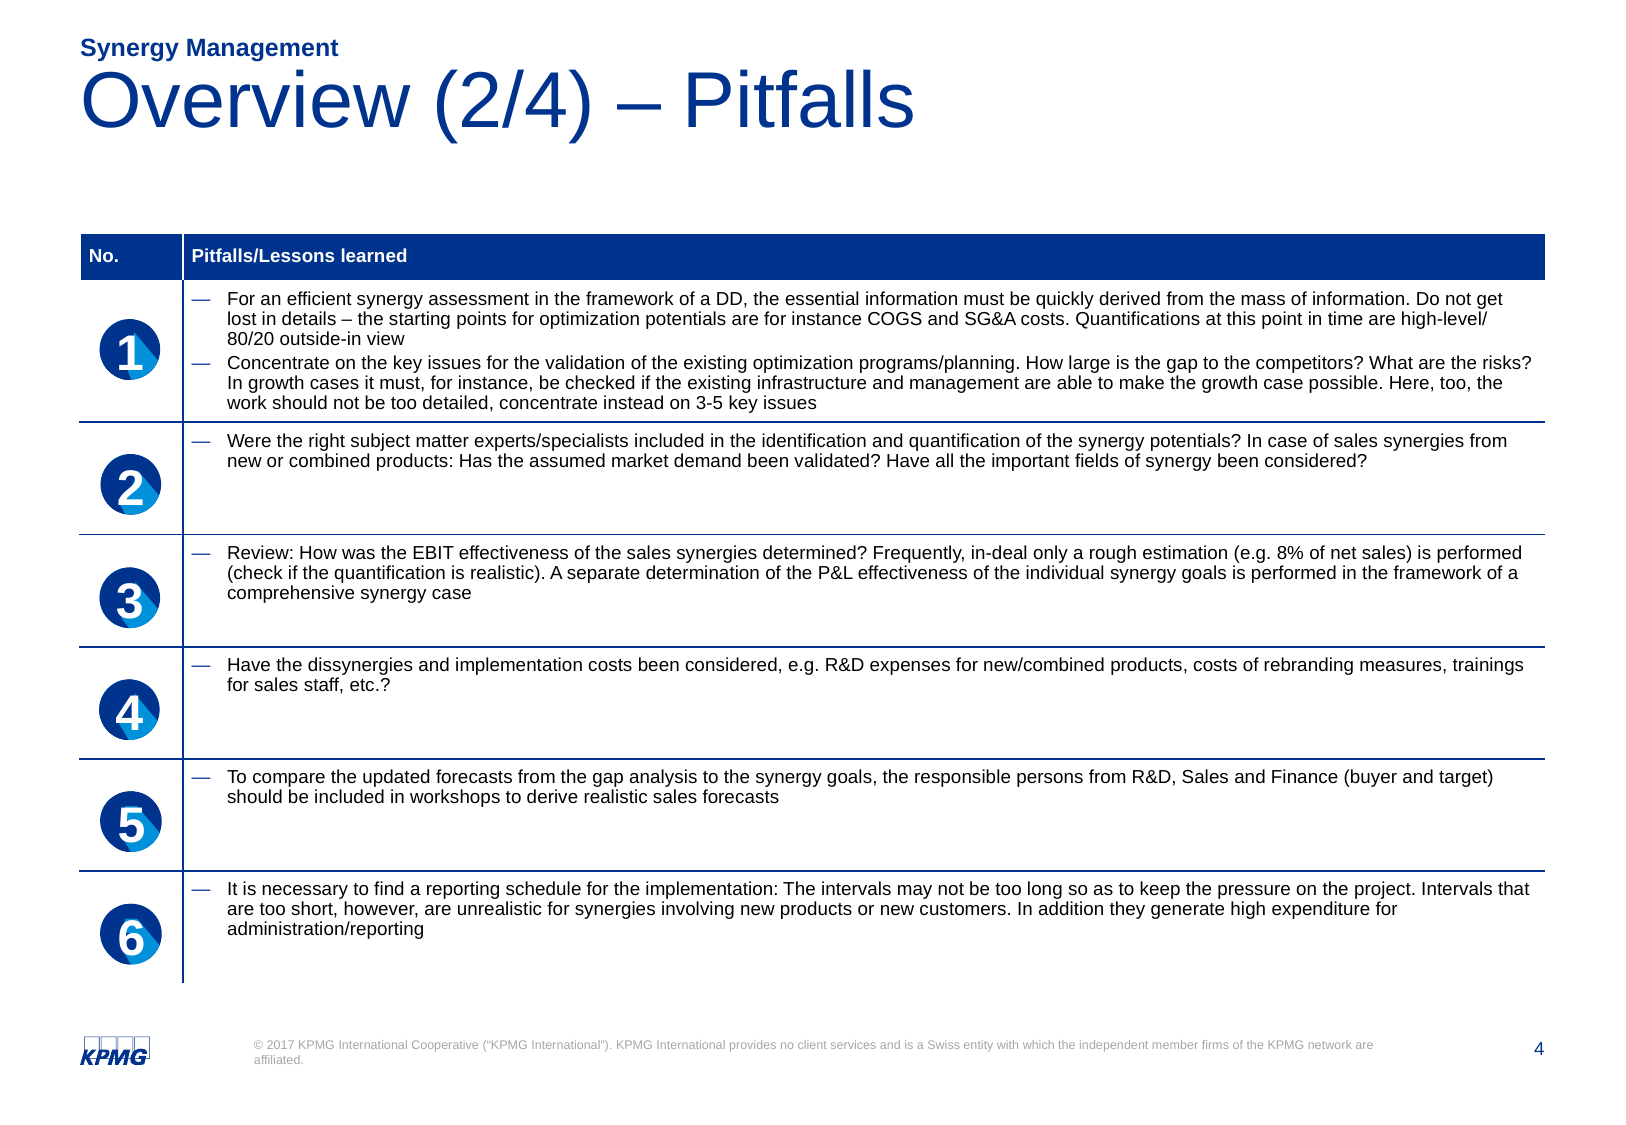

Synergy Management
# Overview (2/4) – Pitfalls
| No. | Pitfalls/Lessons learned |
| --- | --- |
|  | For an efficient synergy assessment in the framework of a DD, the essential information must be quickly derived from the mass of information. Do not get lost in details – the starting points for optimization potentials are for instance COGS and SG&A costs. Quantifications at this point in time are high-level/ 80/20 outside-in view Concentrate on the key issues for the validation of the existing optimization programs/planning. How large is the gap to the competitors? What are the risks? In growth cases it must, for instance, be checked if the existing infrastructure and management are able to make the growth case possible. Here, too, the work should not be too detailed, concentrate instead on 3-5 key issues |
|  | Were the right subject matter experts/specialists included in the identification and quantification of the synergy potentials? In case of sales synergies from new or combined products: Has the assumed market demand been validated? Have all the important fields of synergy been considered? |
|  | Review: How was the EBIT effectiveness of the sales synergies determined? Frequently, in-deal only a rough estimation (e.g. 8% of net sales) is performed (check if the quantification is realistic). A separate determination of the P&L effectiveness of the individual synergy goals is performed in the framework of a comprehensive synergy case |
|  | Have the dissynergies and implementation costs been considered, e.g. R&D expenses for new/combined products, costs of rebranding measures, trainings for sales staff, etc.? |
|  | To compare the updated forecasts from the gap analysis to the synergy goals, the responsible persons from R&D, Sales and Finance (buyer and target) should be included in workshops to derive realistic sales forecasts |
|  | It is necessary to find a reporting schedule for the implementation: The intervals may not be too long so as to keep the pressure on the project. Intervals that are too short, however, are unrealistic for synergies involving new products or new customers. In addition they generate high expenditure for administration/reporting |
1

2

3

4

5

6